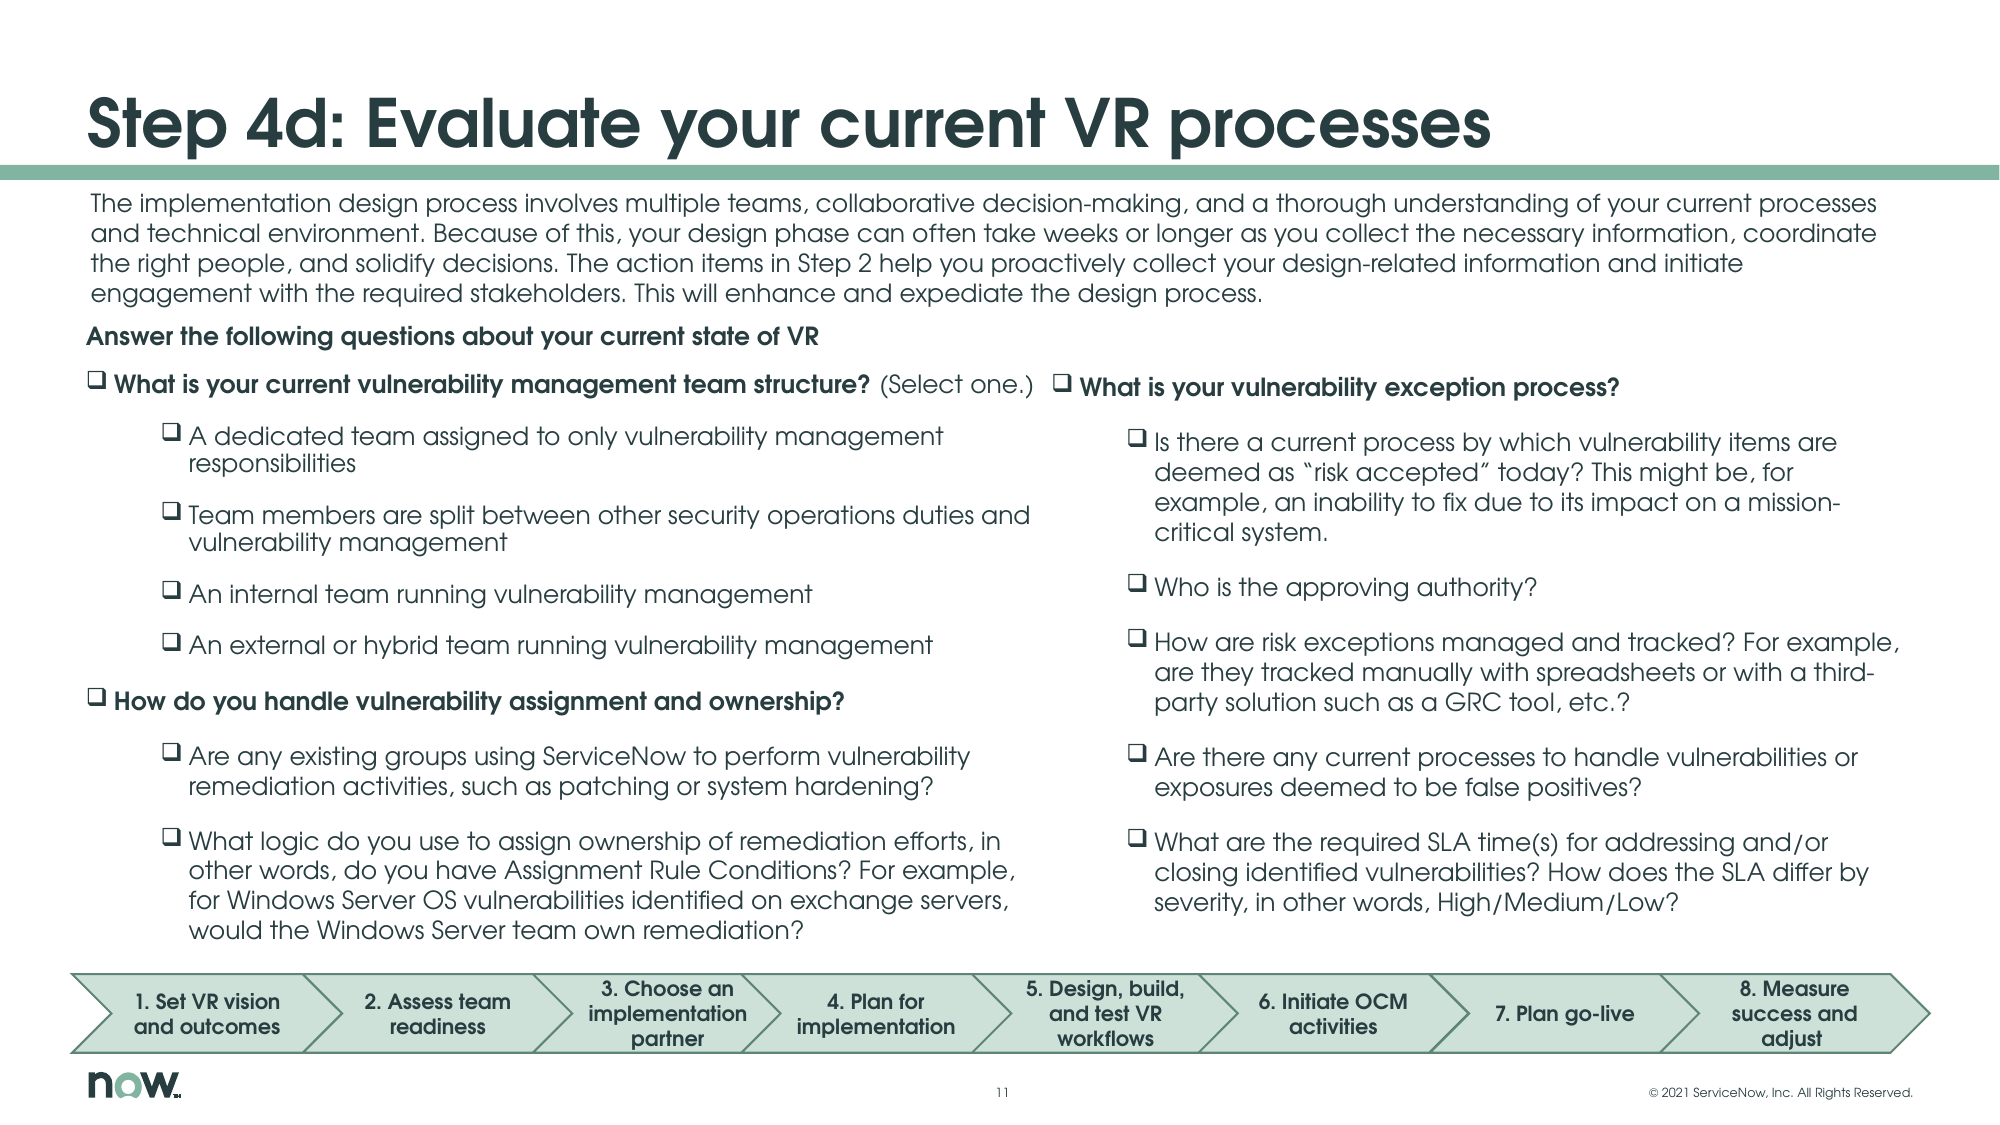

# Step 4d: Evaluate your current VR processes

The implementation design process involves multiple teams, collaborative decision-making, and a thorough understanding of your current processes and technical environment. Because of this, your design phase can often take weeks or longer as you collect the necessary information, coordinate the right people, and solidify decisions. The action items in Step 2 help you proactively collect your design-related information and initiate engagement with the required stakeholders. This will enhance and expediate the design process.
Answer the following questions about your current state of VR
What is your current vulnerability management team structure? (Select one.)
A dedicated team assigned to only vulnerability management responsibilities
Team members are split between other security operations duties and vulnerability management
An internal team running vulnerability management
An external or hybrid team running vulnerability management
How do you handle vulnerability assignment and ownership?
Are any existing groups using ServiceNow to perform vulnerability remediation activities, such as patching or system hardening?
What logic do you use to assign ownership of remediation efforts, in other words, do you have Assignment Rule Conditions? For example, for Windows Server OS vulnerabilities identified on exchange servers, would the Windows Server team own remediation?
What is your vulnerability exception process?
Is there a current process by which vulnerability items are deemed as “risk accepted” today? This might be, for example, an inability to fix due to its impact on a mission-critical system.
Who is the approving authority?
How are risk exceptions managed and tracked? For example, are they tracked manually with spreadsheets or with a third-party solution such as a GRC tool, etc.?
Are there any current processes to handle vulnerabilities or exposures deemed to be false positives?
What are the required SLA time(s) for addressing and/or closing identified vulnerabilities? How does the SLA differ by severity, in other words, High/Medium/Low?

1. Set VR vision and outcomes
2. Assess team readiness
3. Choose an implementation partner
5. Design, build, and test VR workflows
6. Initiate OCM activities
7. Plan go-live
8. Measure success and adjust
4. Plan for implementation